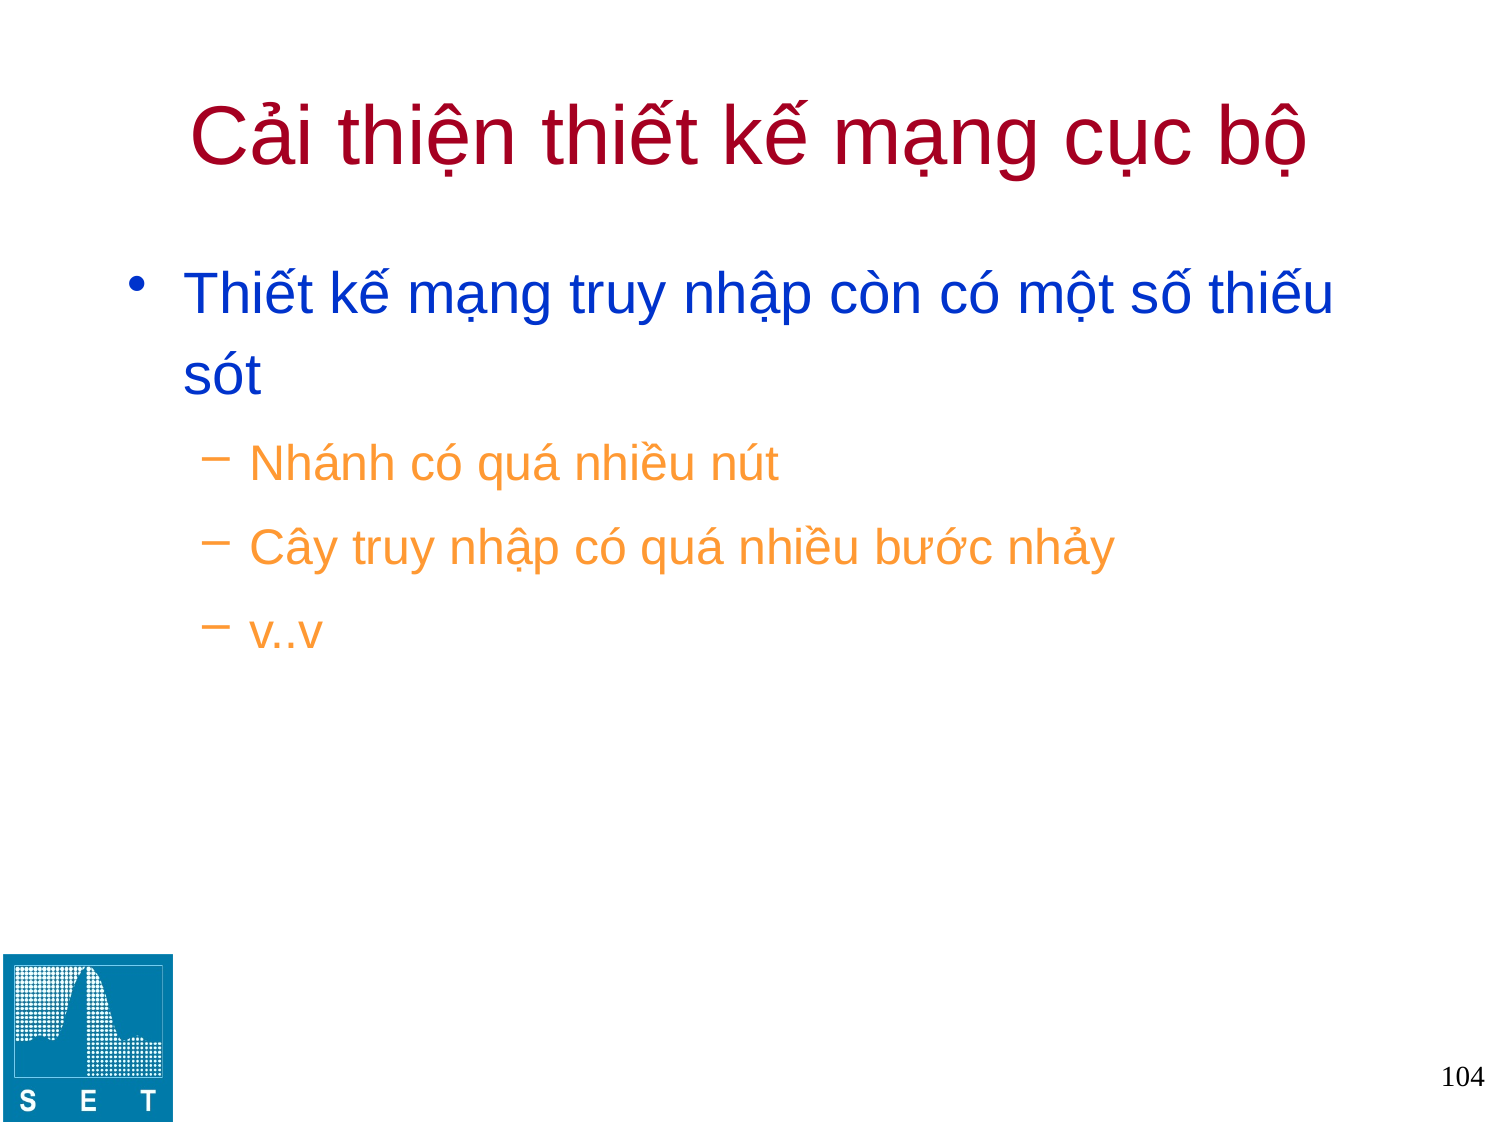

# Cải thiện thiết kế mạng cục bộ
Thiết kế mạng truy nhập còn có một số thiếu sót
Nhánh có quá nhiều nút
Cây truy nhập có quá nhiều bước nhảy
v..v
104